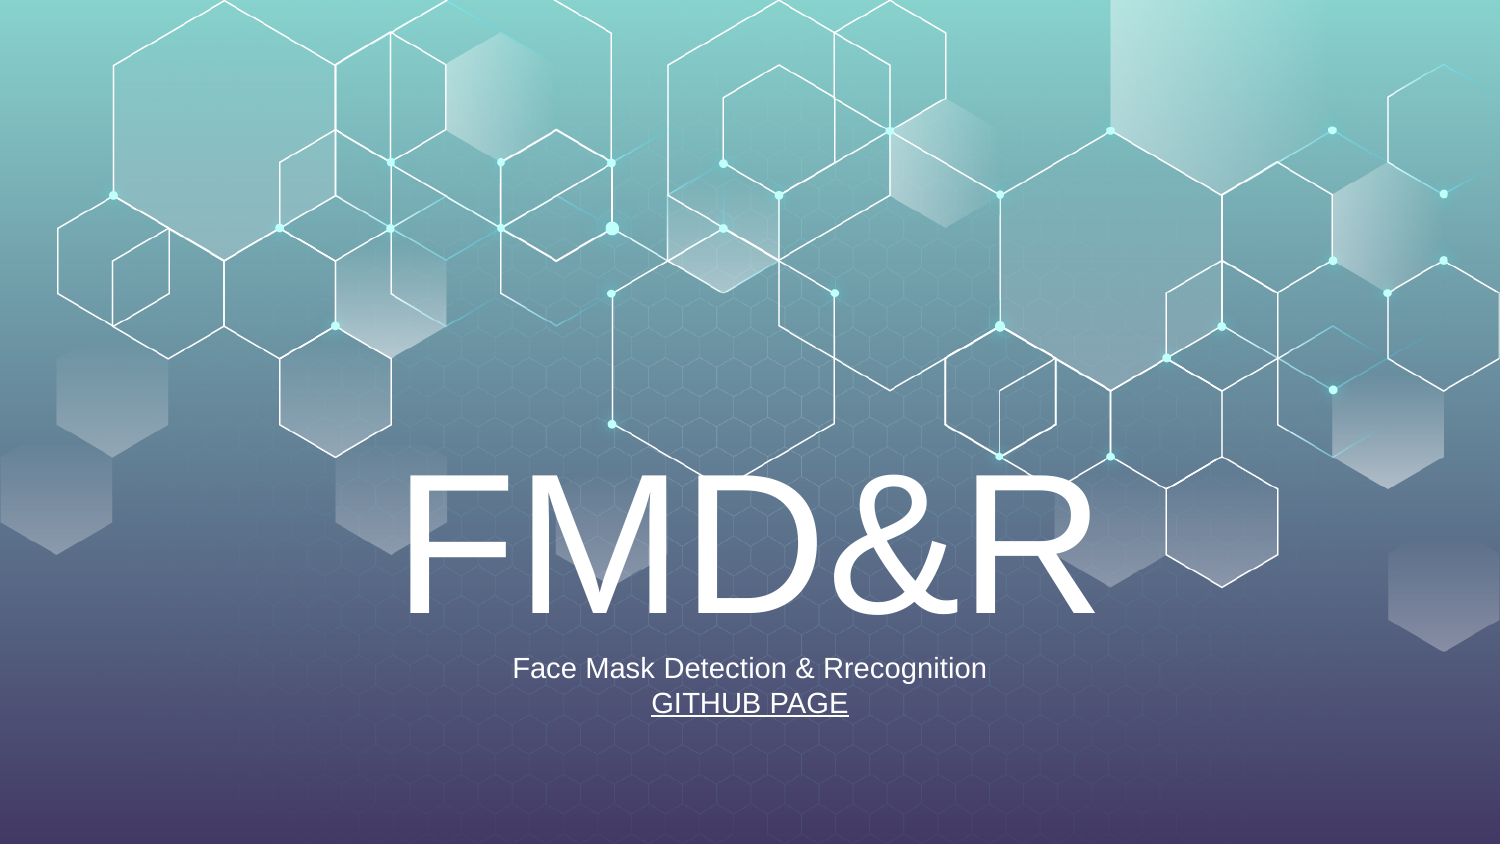

# FMD&R
Face Mask Detection & Rrecognition
GITHUB PAGE